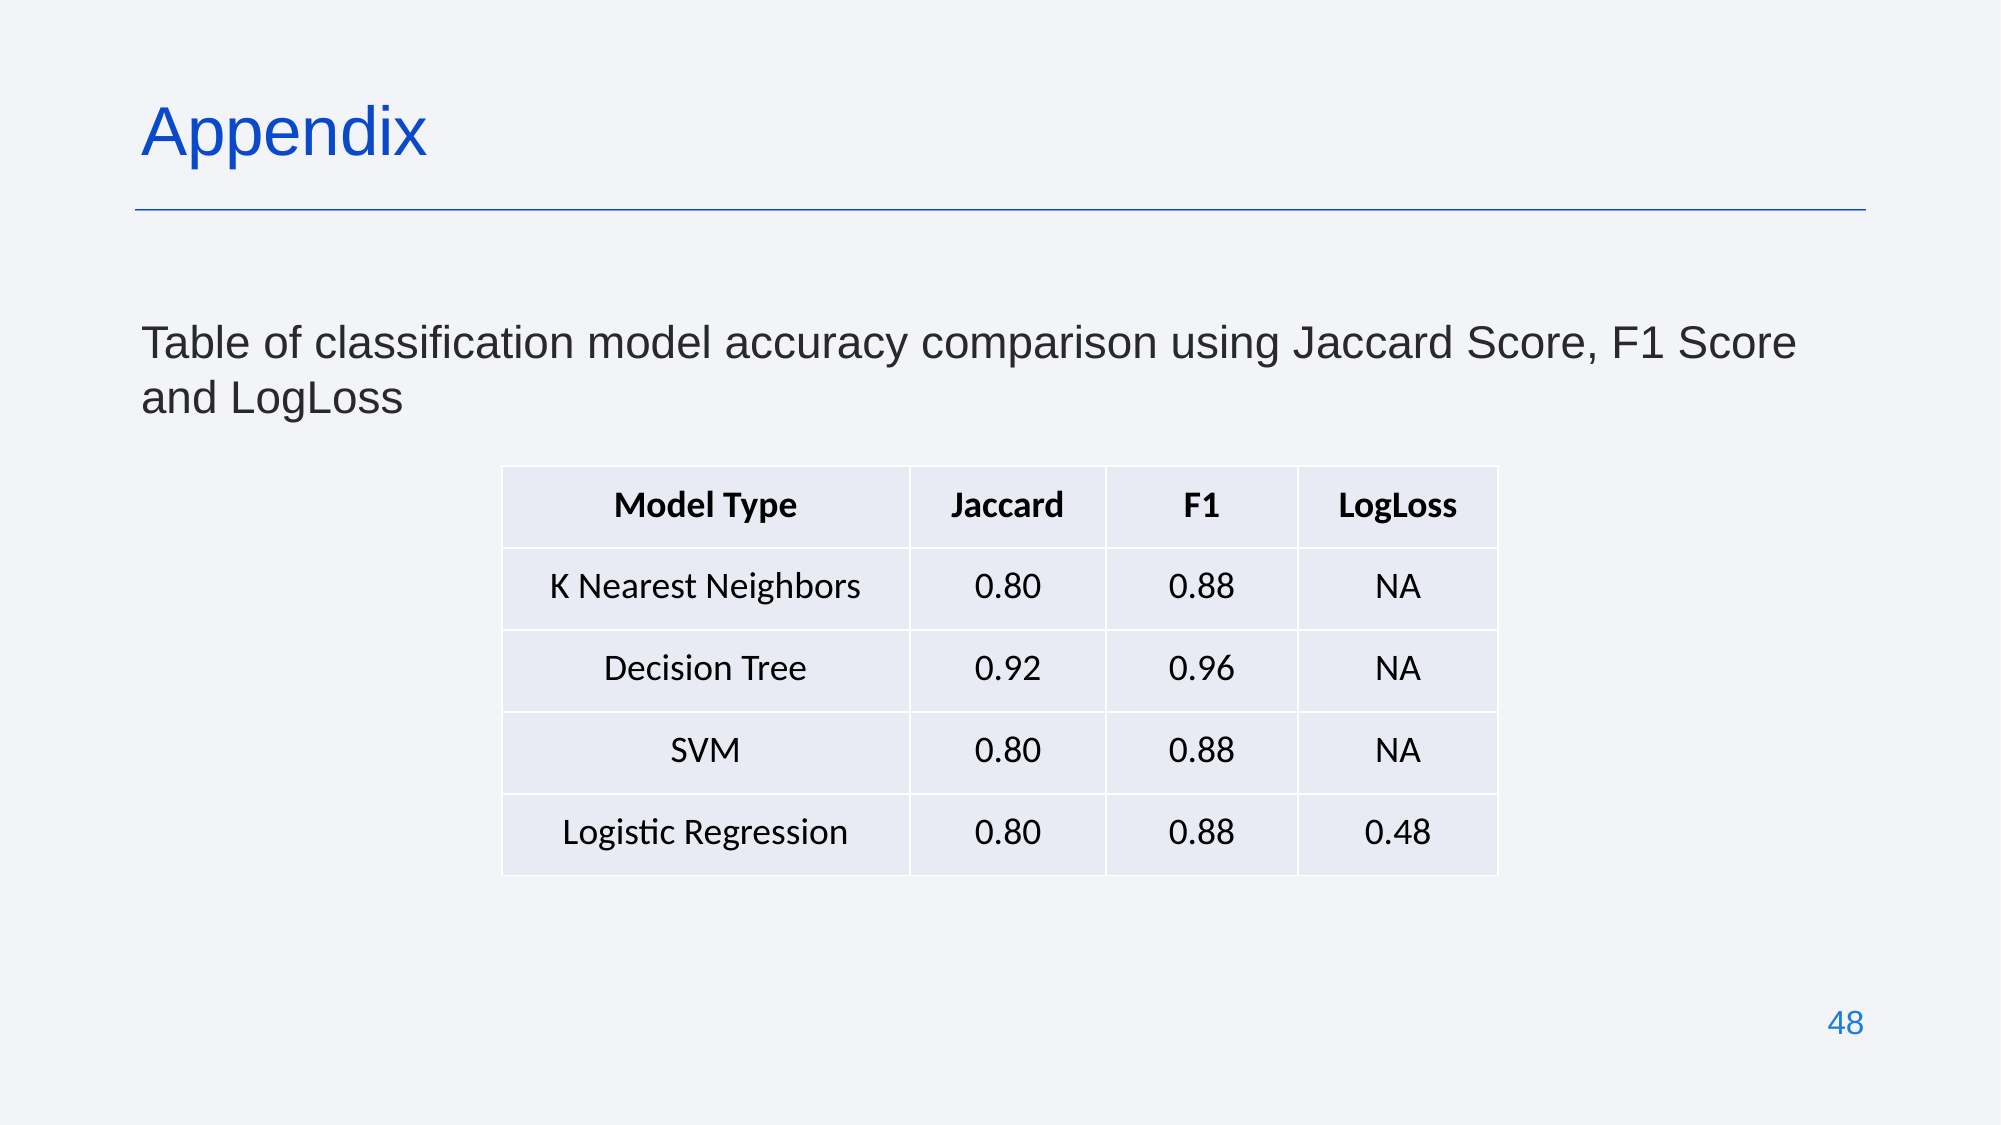

Appendix
Table of classification model accuracy comparison using Jaccard Score, F1 Score and LogLoss

| Model Type | Jaccard | F1 | LogLoss |
| --- | --- | --- | --- |
| K Nearest Neighbors | 0.80 | 0.88 | NA |
| Decision Tree | 0.92 | 0.96 | NA |
| SVM | 0.80 | 0.88 | NA |
| Logistic Regression | 0.80 | 0.88 | 0.48 |
48